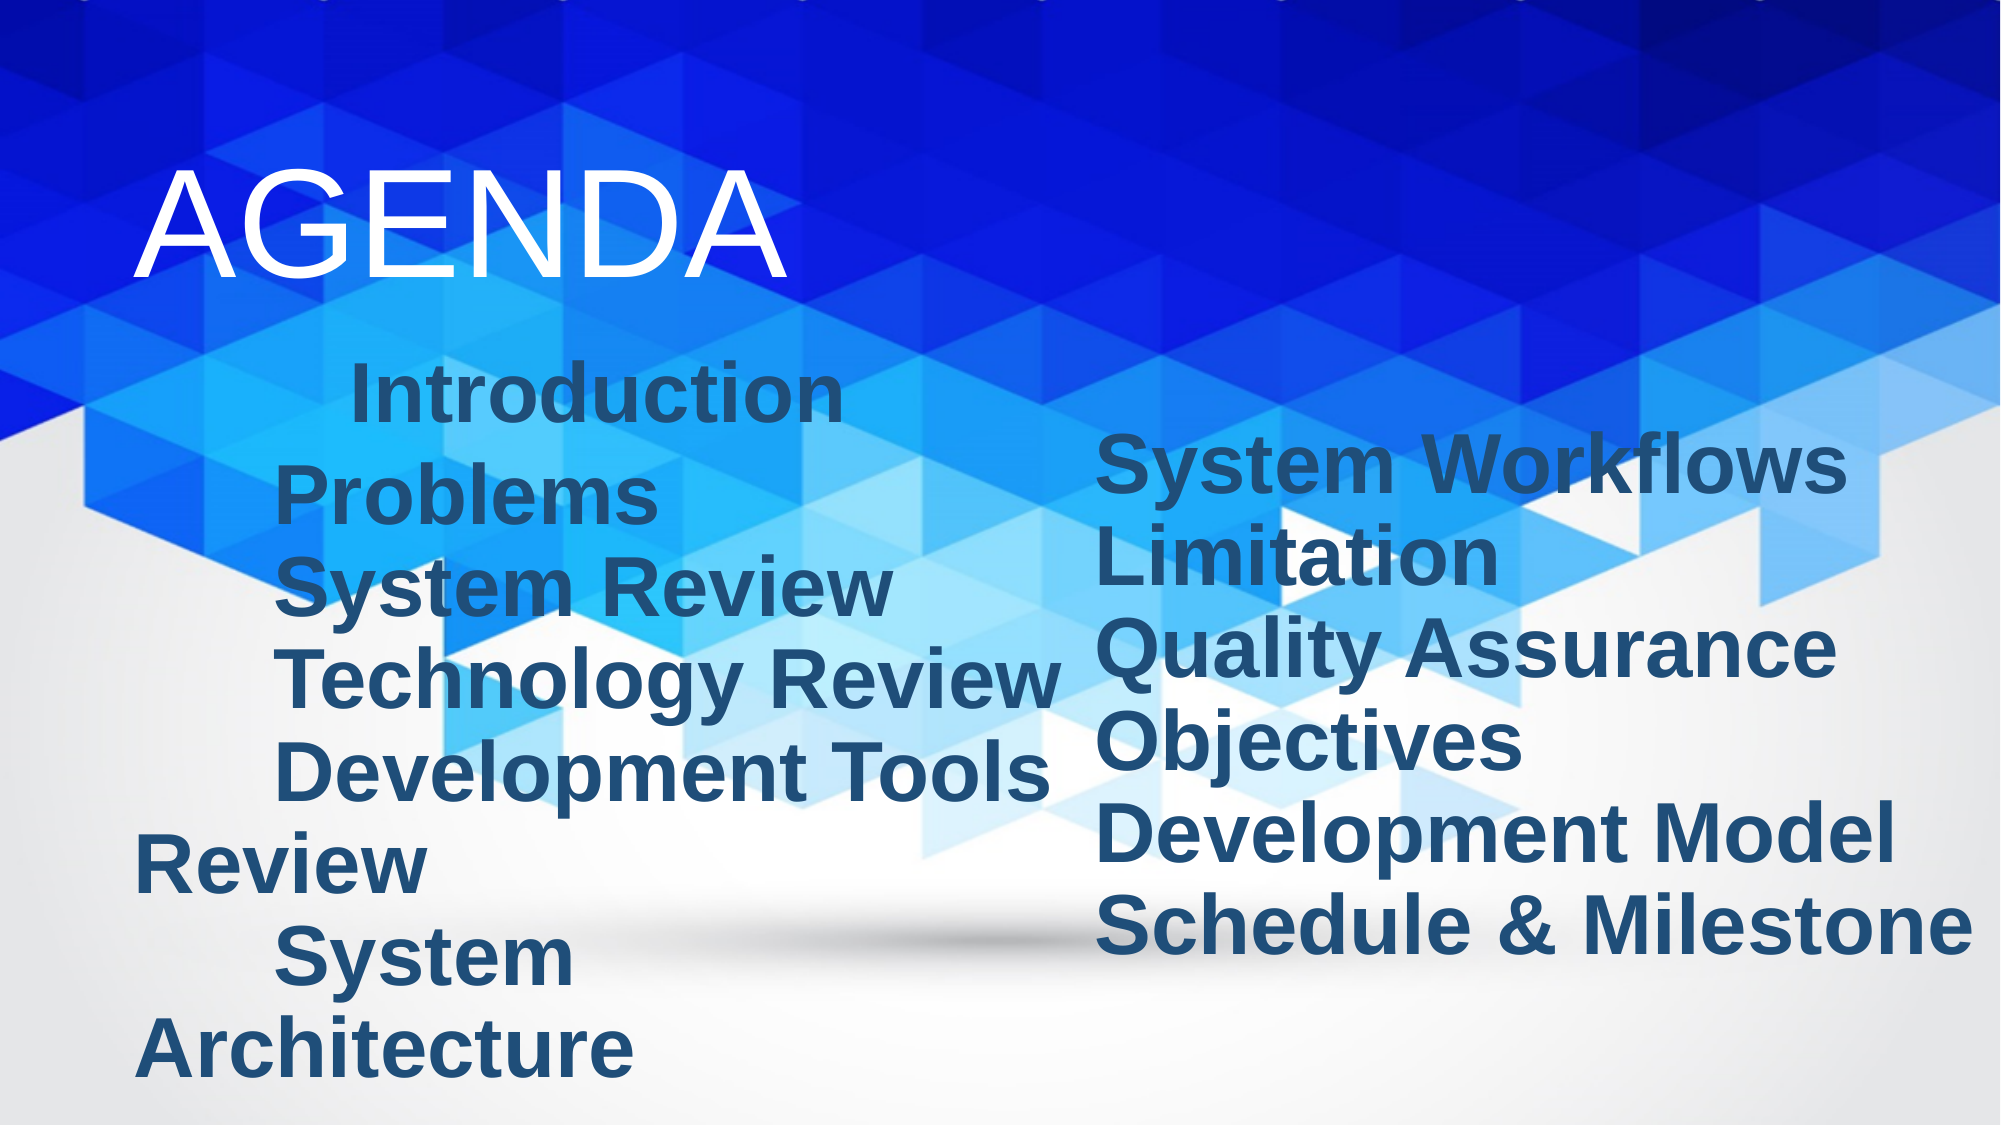

# AGENDA Introduction Problems System Review Technology Review Development Tools Review System Architecture System Workflows Limitation Quality Assurance Objectives Development Model Schedule & Milestone